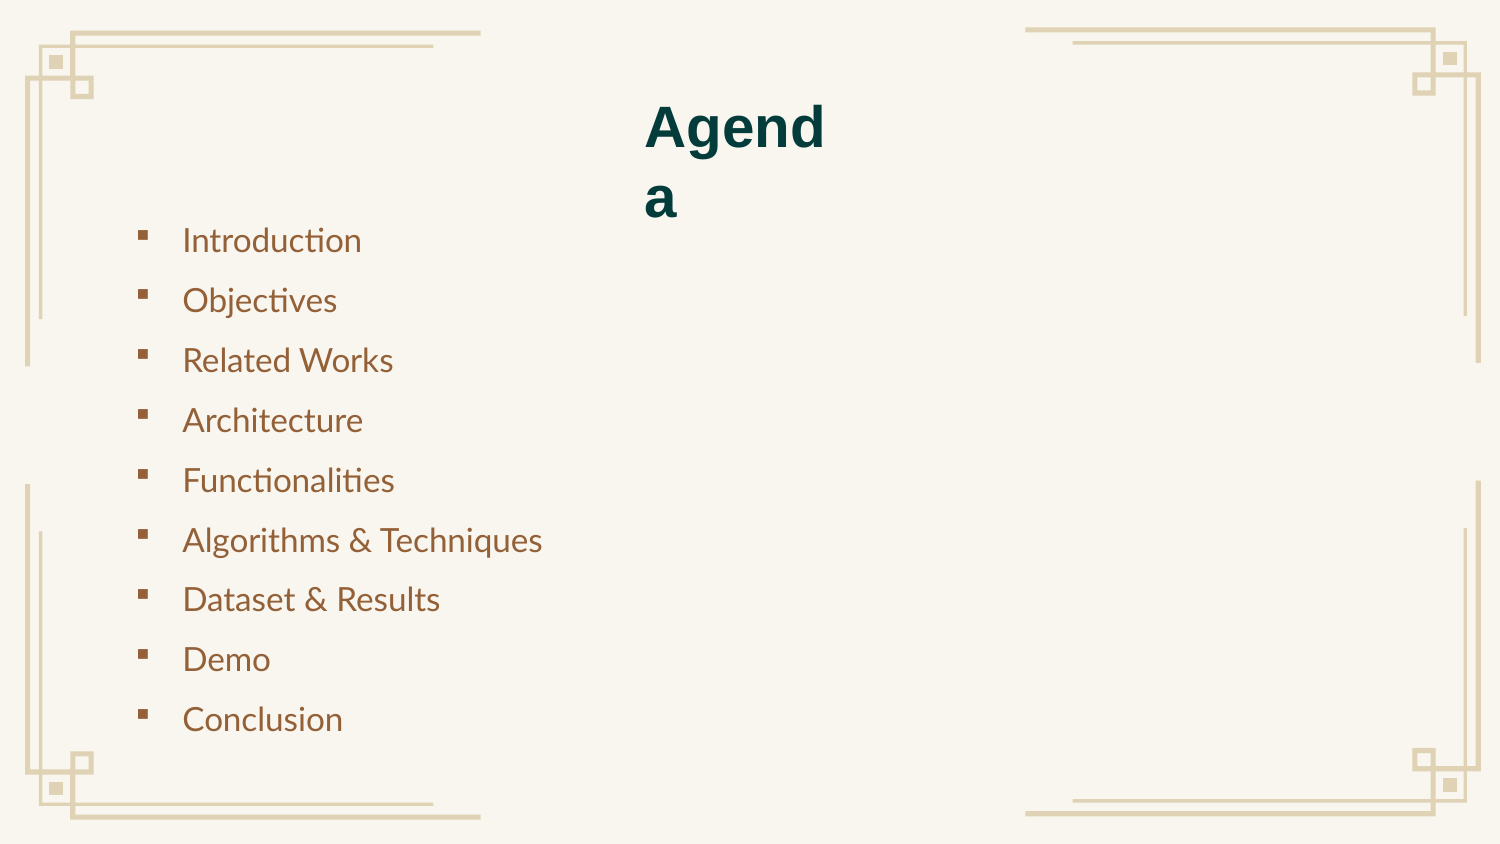

# Agenda
Introduction
Objectives
Related Works
Architecture
Functionalities
Algorithms & Techniques
Dataset & Results
Demo
Conclusion